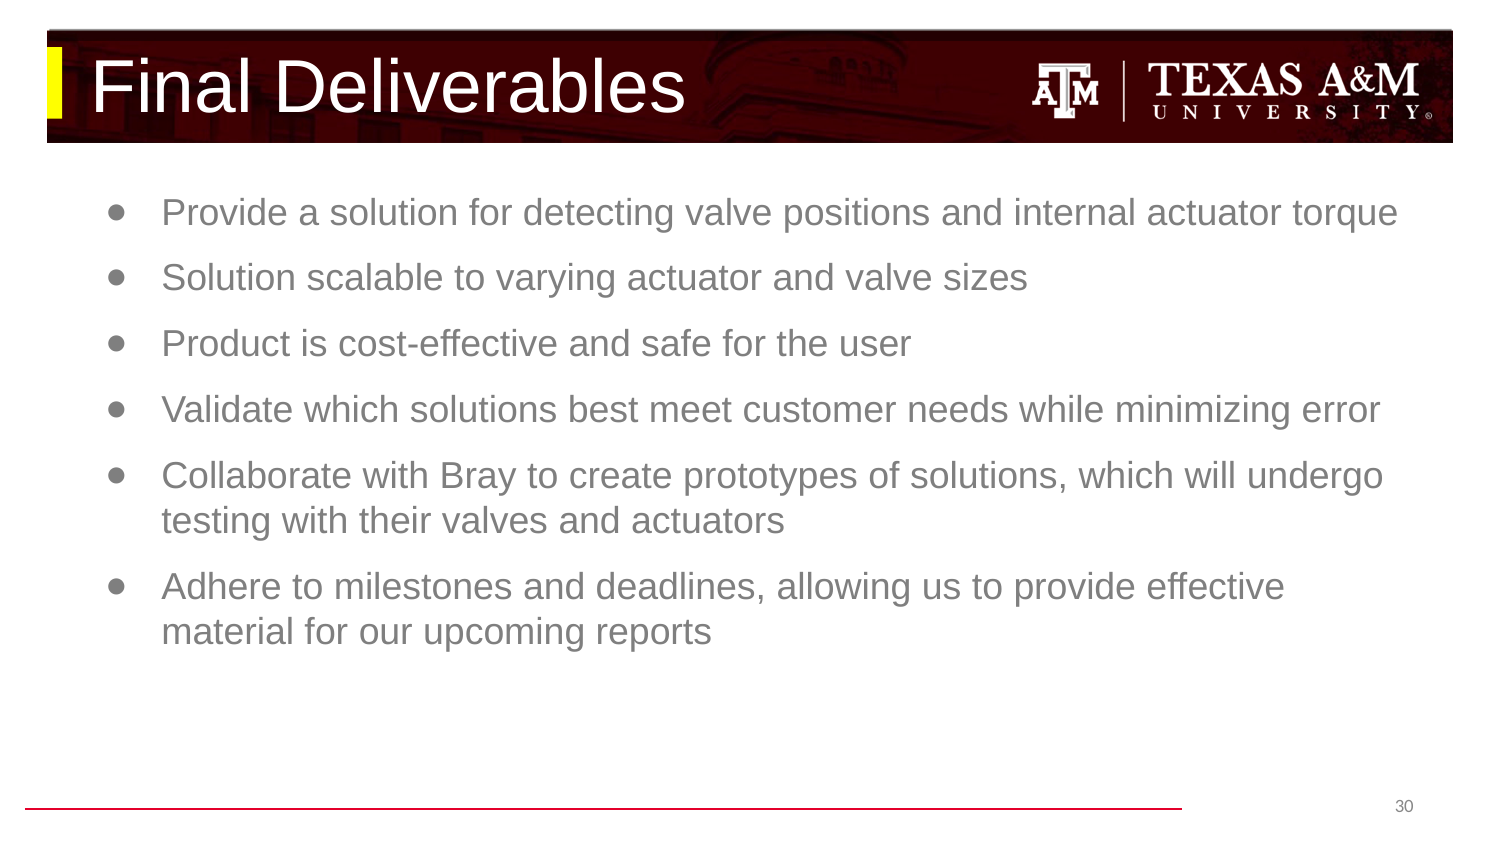

# Final Deliverables
Provide a solution for detecting valve positions and internal actuator torque
Solution scalable to varying actuator and valve sizes
Product is cost-effective and safe for the user
Validate which solutions best meet customer needs while minimizing error
Collaborate with Bray to create prototypes of solutions, which will undergo testing with their valves and actuators
Adhere to milestones and deadlines, allowing us to provide effective material for our upcoming reports
30